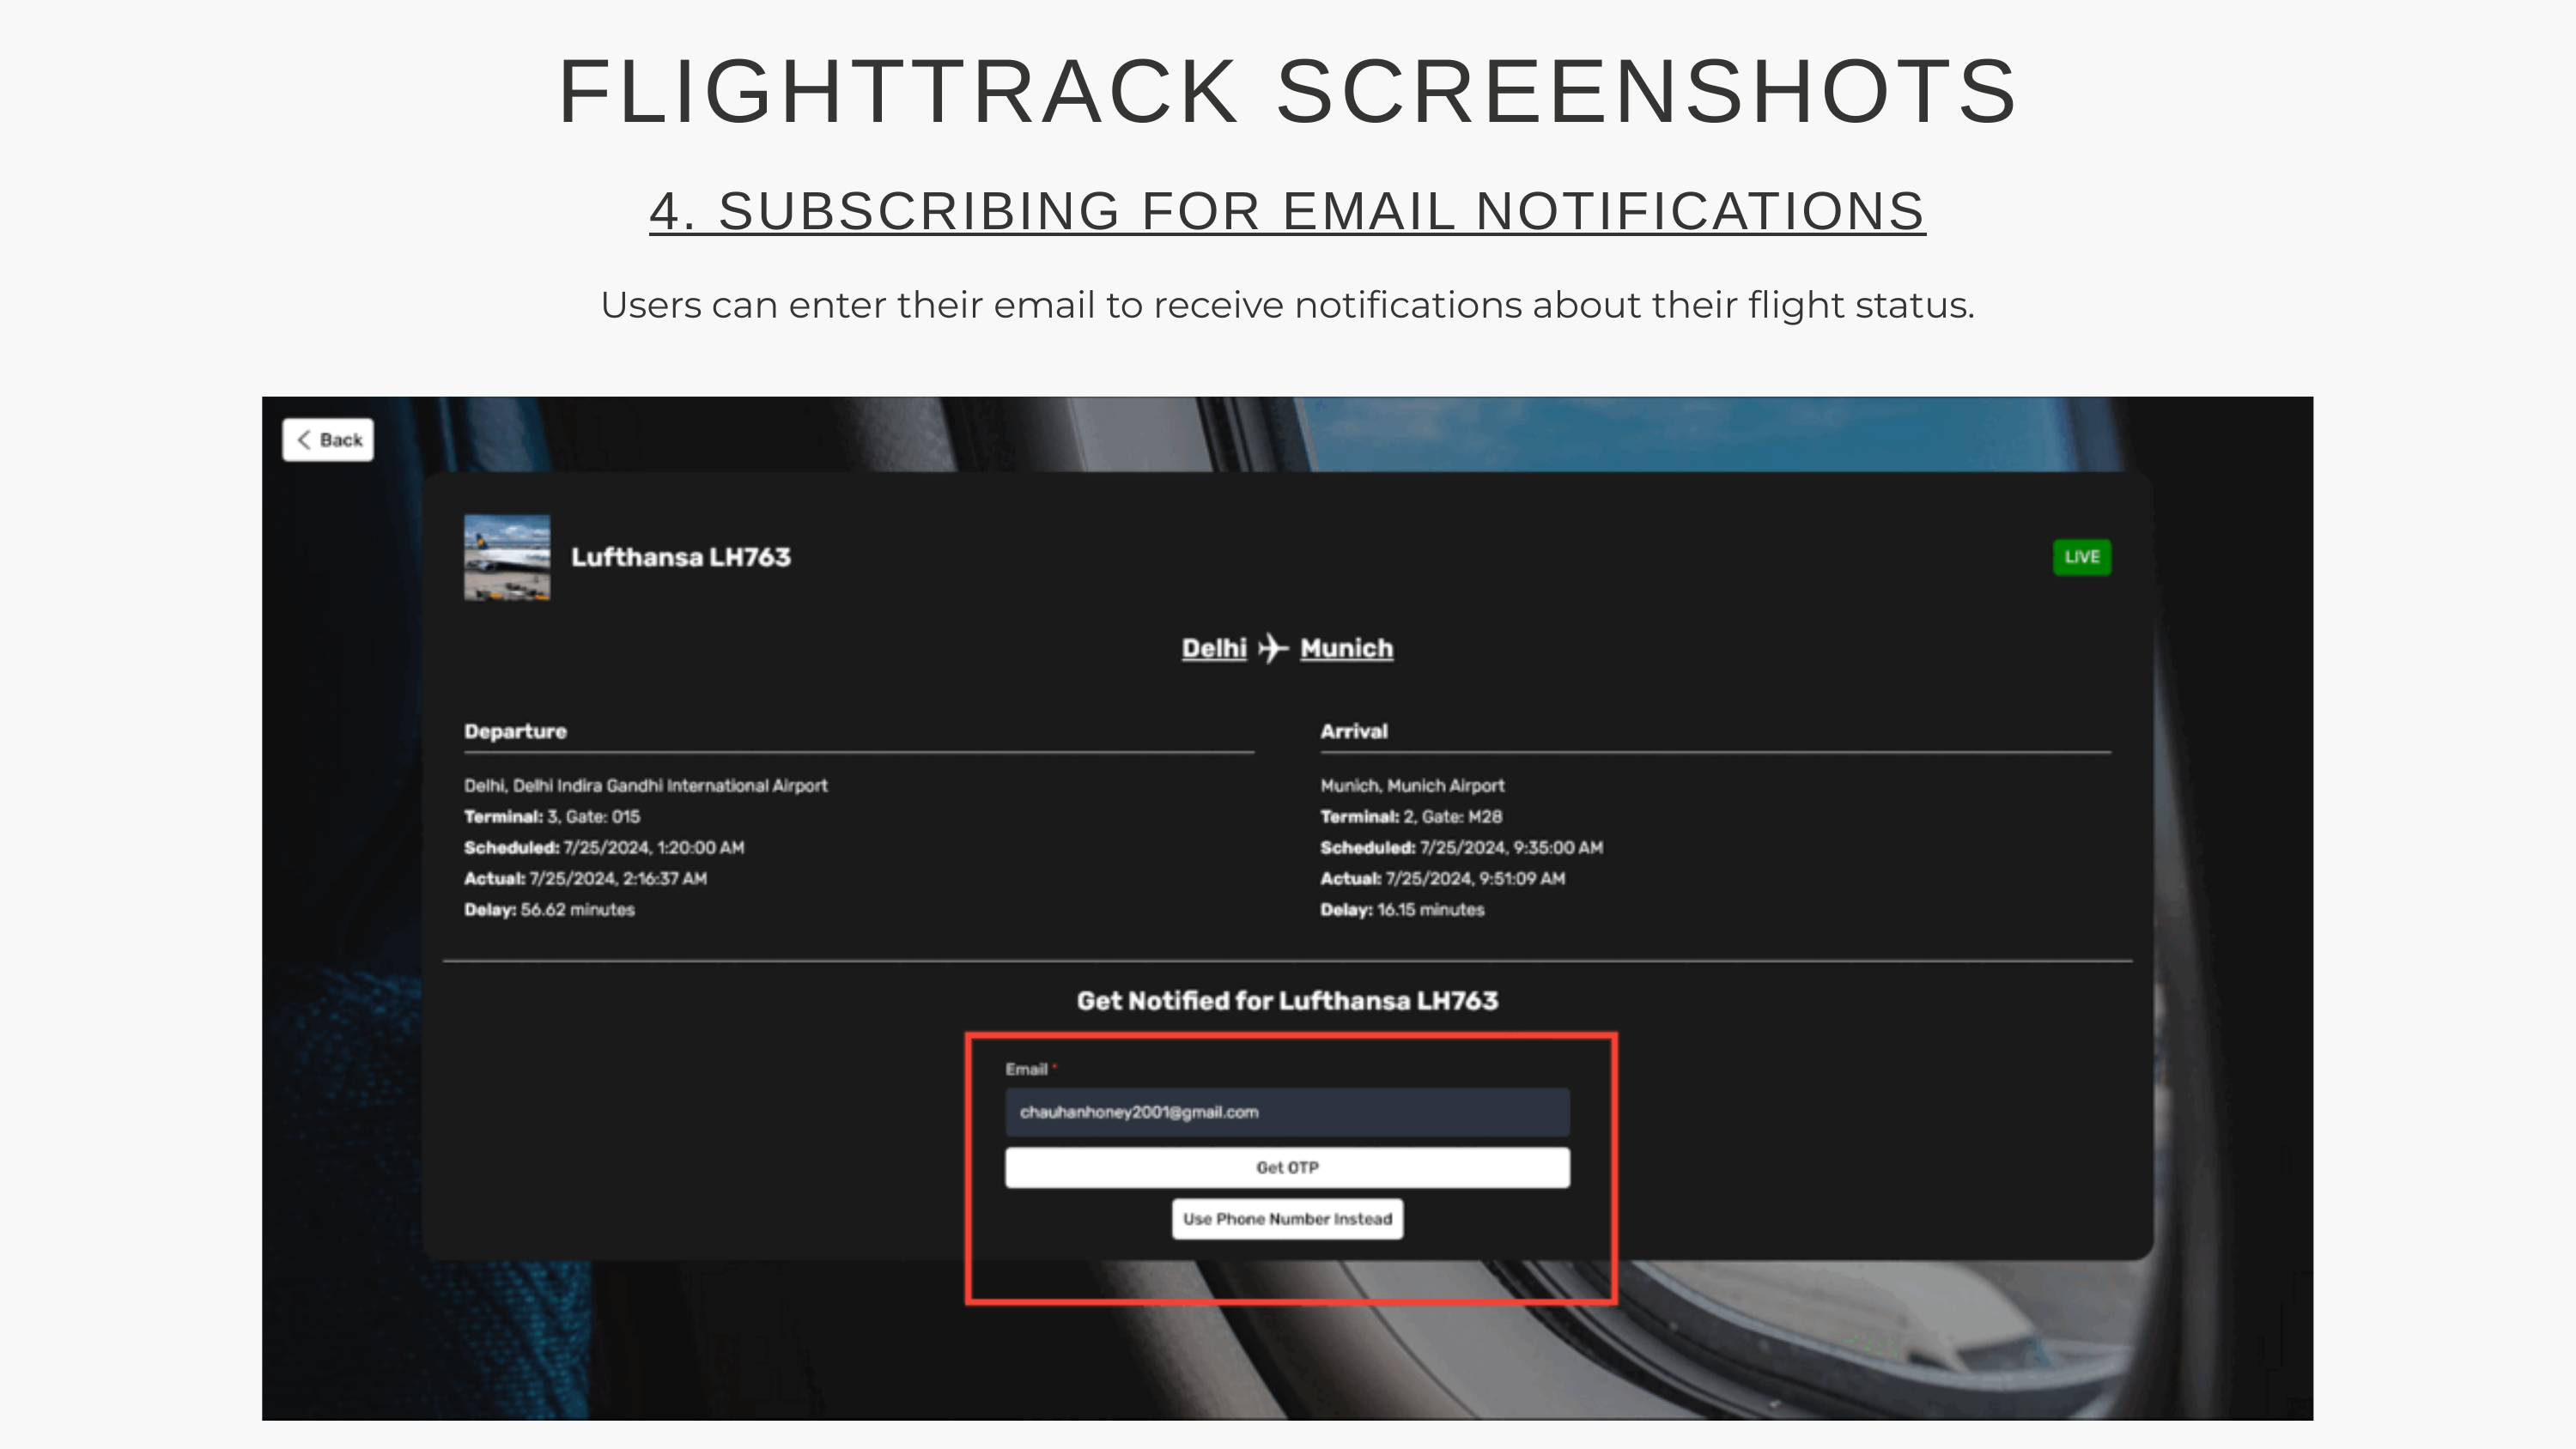

FLIGHTTRACK SCREENSHOTS
4. SUBSCRIBING FOR EMAIL NOTIFICATIONS
Users can enter their email to receive notifications about their flight status.